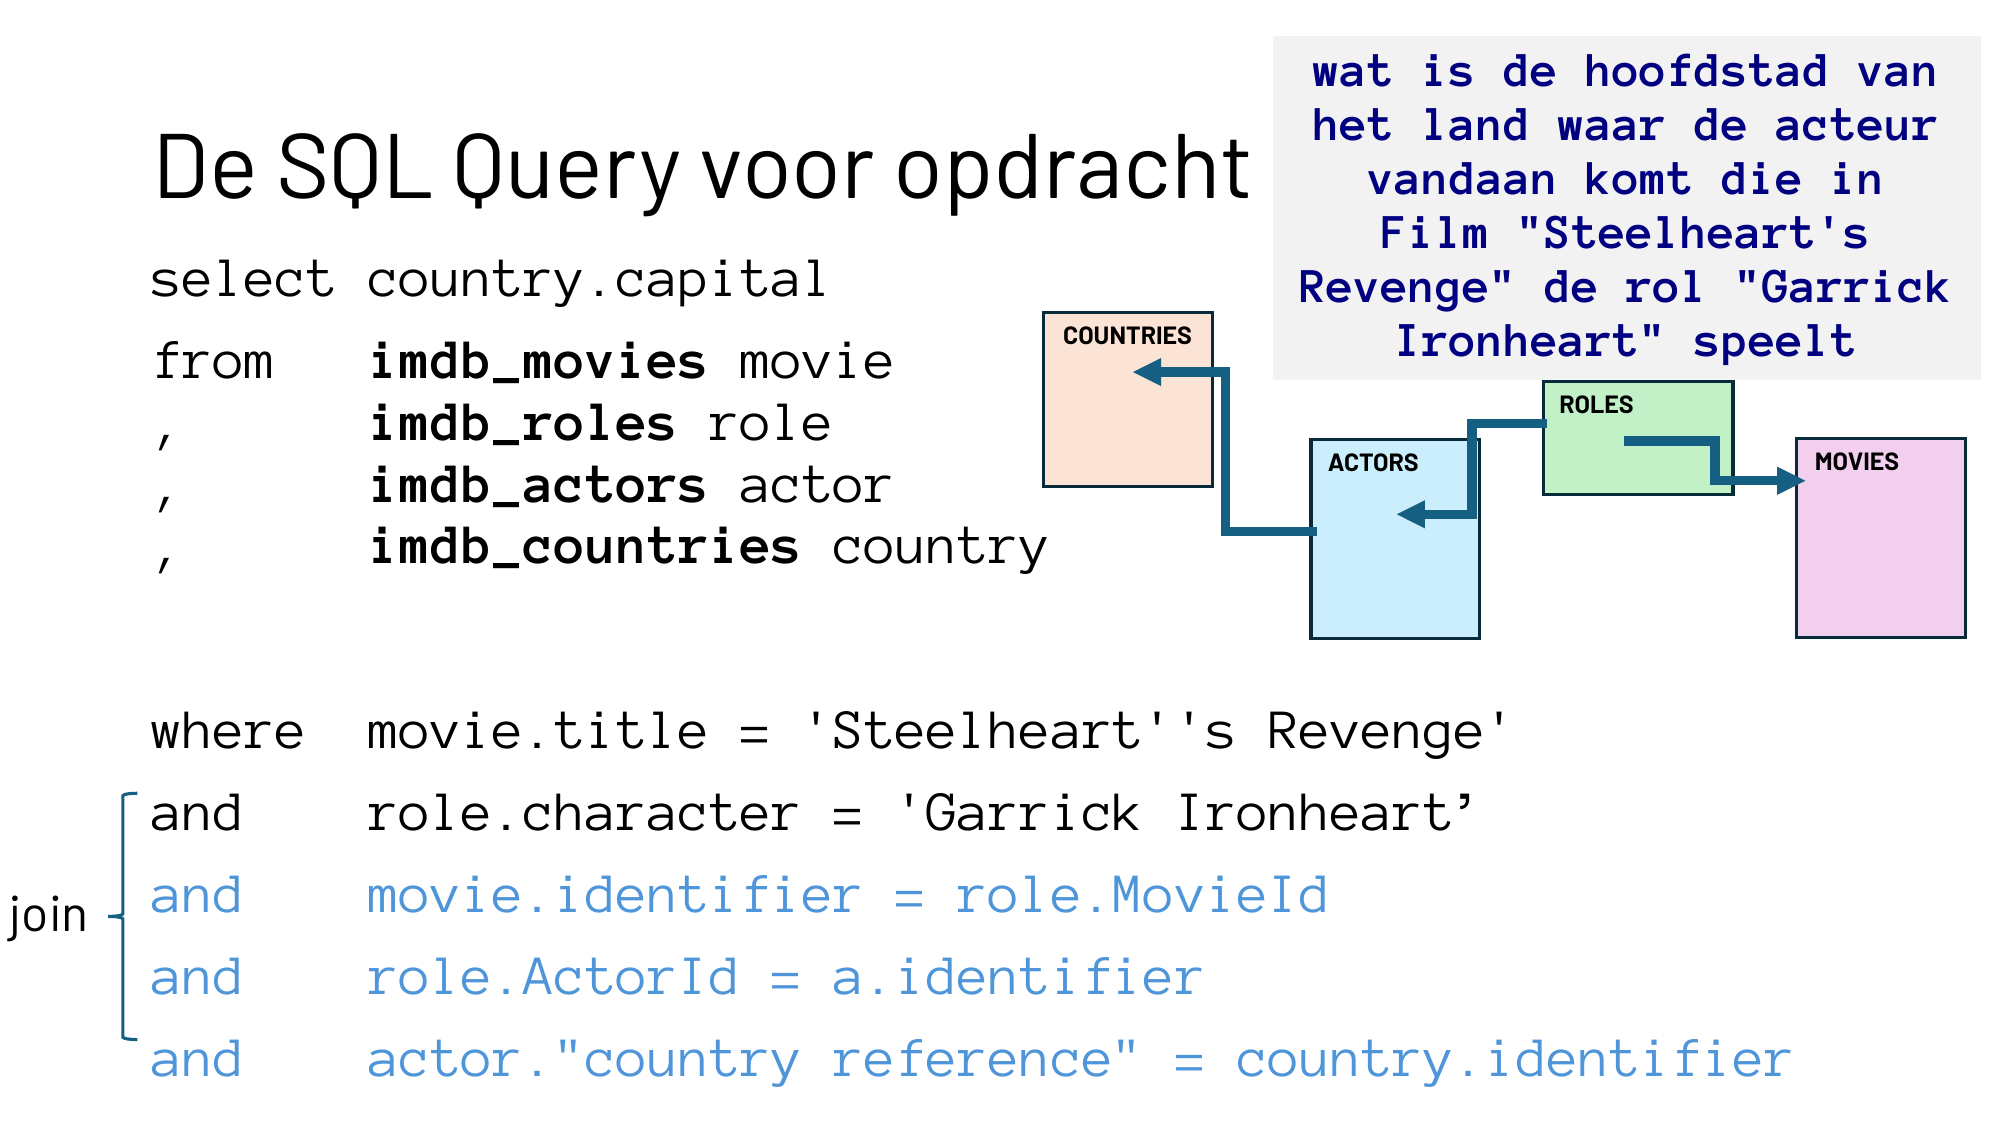

wat is de hoofdstad van het land waar de acteur vandaan komt die in Film "Steelheart's Revenge" de rol "Garrick Ironheart" speelt
# De SQL Query voor opdracht 1
select country.capital
from   imdb_movies movie
,      imdb_roles role
,      imdb_actors actor
,      imdb_countries country
where  movie.title = 'Steelheart''s Revenge'
and    role.character = 'Garrick Ironheart’
and    movie.identifier = role.MovieId
and    role.ActorId = a.identifier
and    actor."country reference" = country.identifier
COUNTRIES

ROLES

MOVIES
ACTORS

join